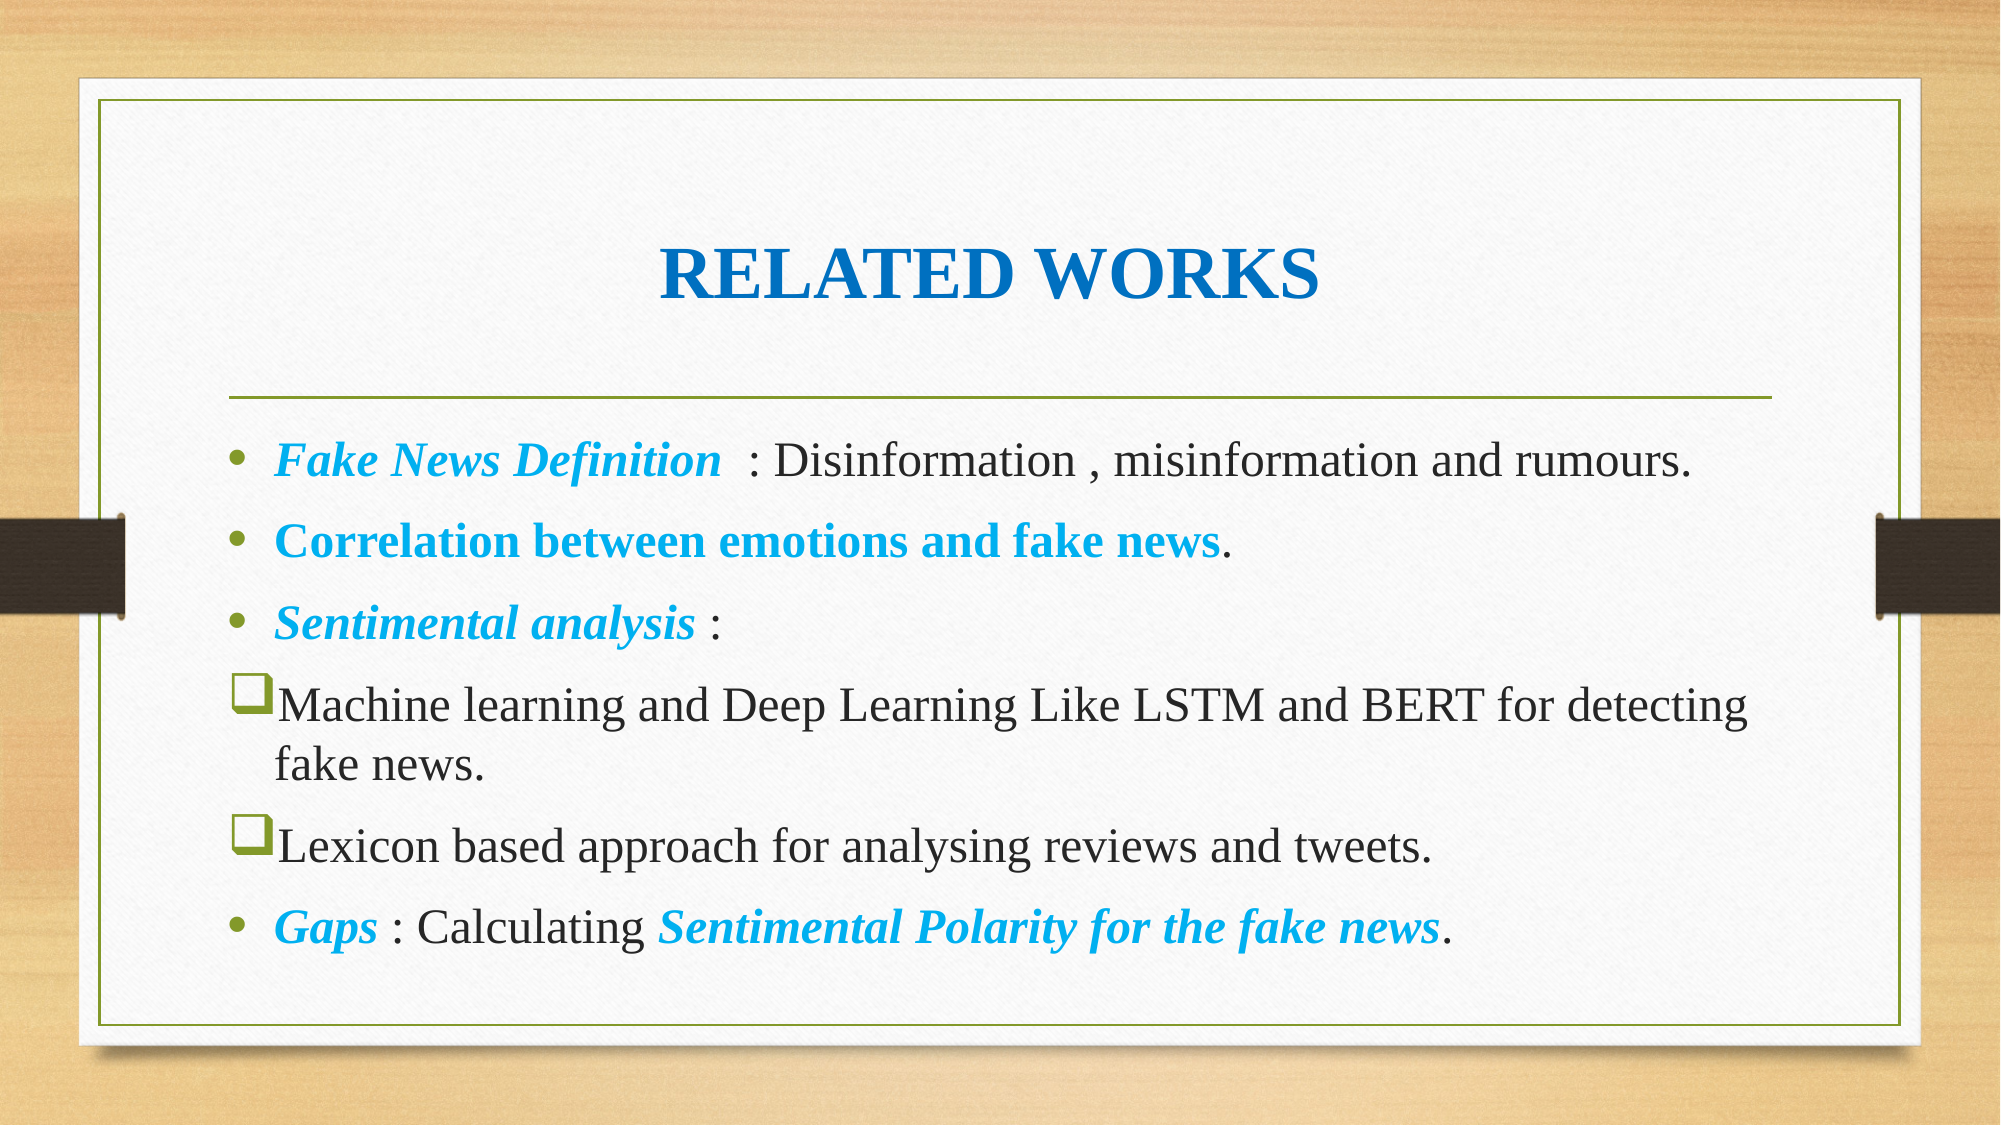

# RELATED WORKS
Fake News Definition  : Disinformation , misinformation and rumours.
Correlation between emotions and fake news.
Sentimental analysis :
Machine learning and Deep Learning Like LSTM and BERT for detecting fake news.
Lexicon based approach for analysing reviews and tweets.
Gaps : Calculating Sentimental Polarity for the fake news.